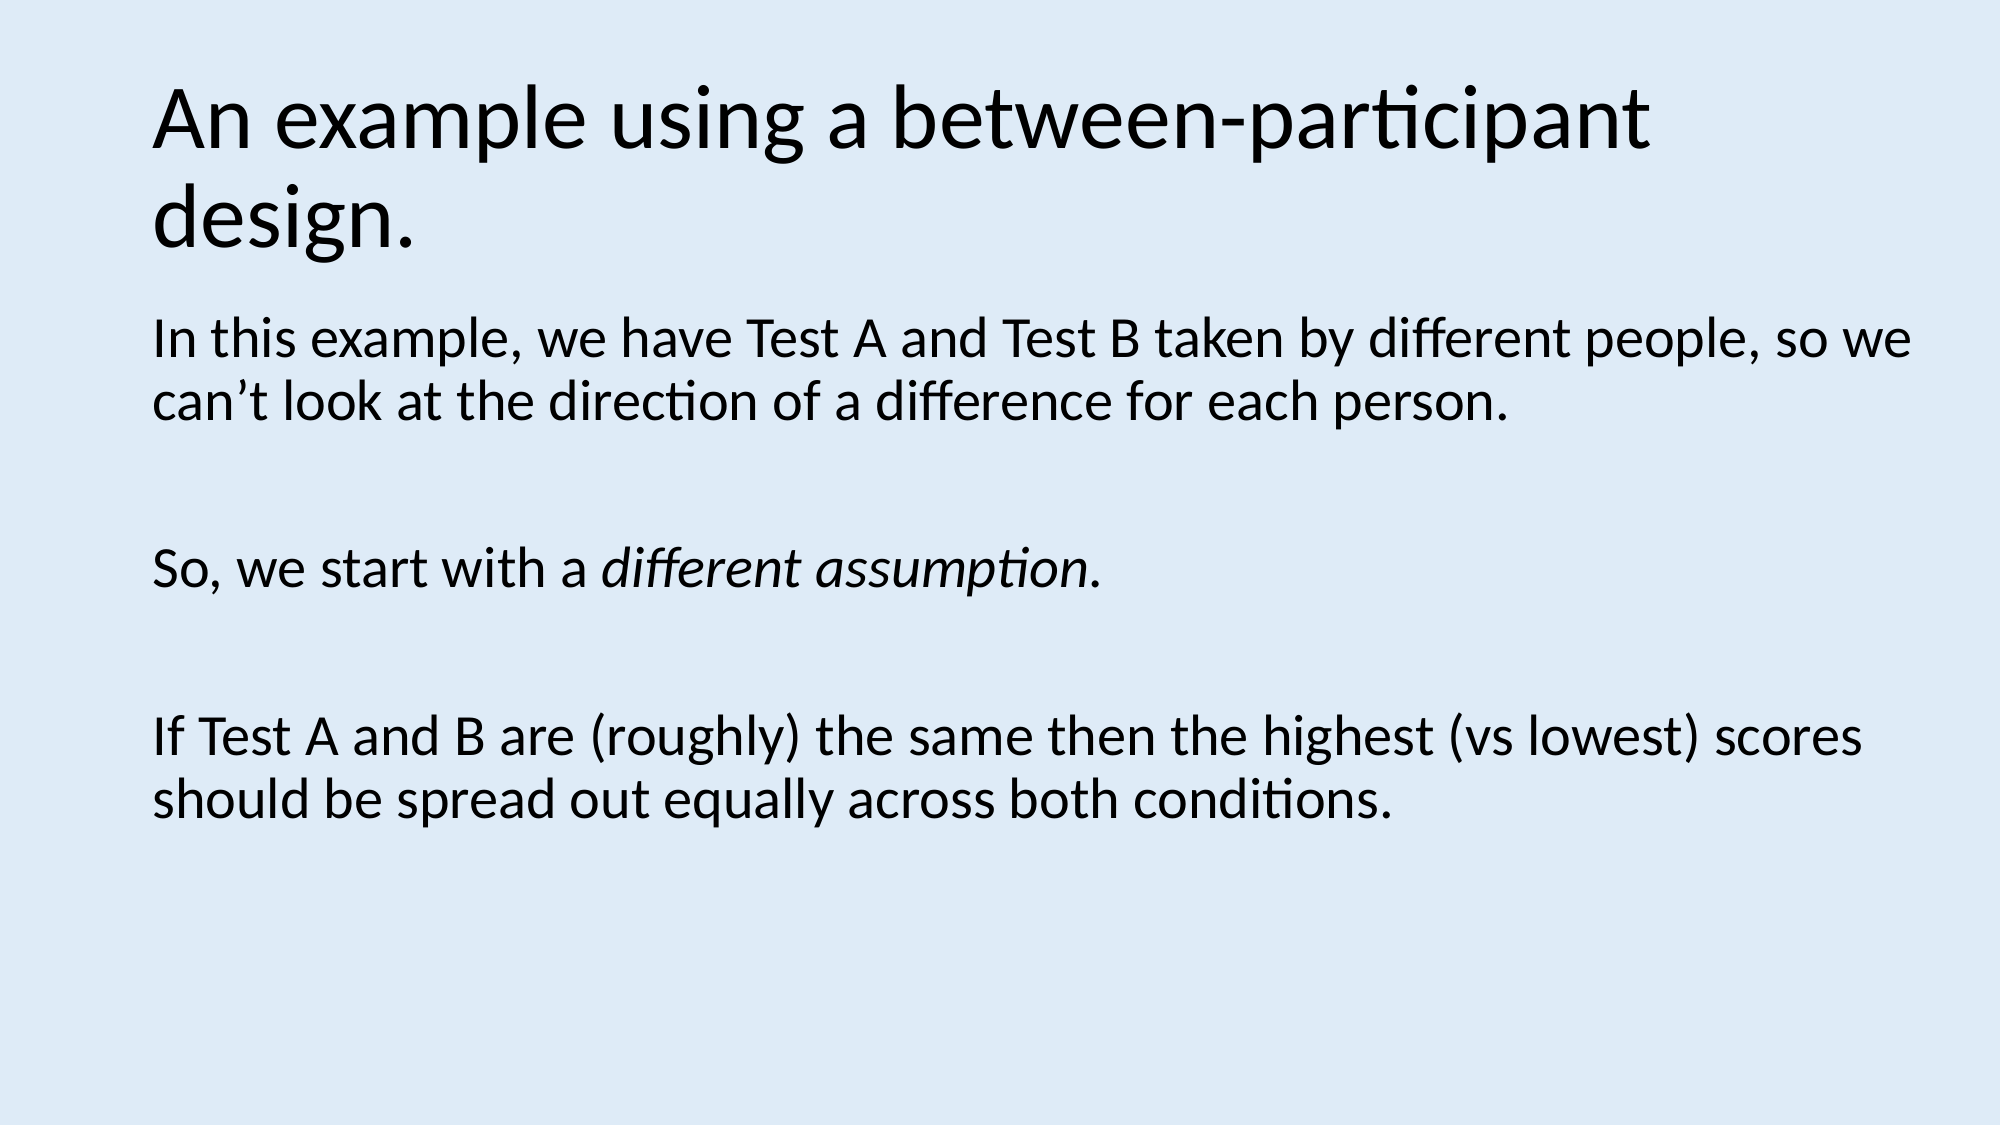

# An example using a between-participant design.
In this example, we have Test A and Test B taken by different people, so we can’t look at the direction of a difference for each person.

So, we start with a different assumption.

If Test A and B are (roughly) the same then the highest (vs lowest) scores should be spread out equally across both conditions.